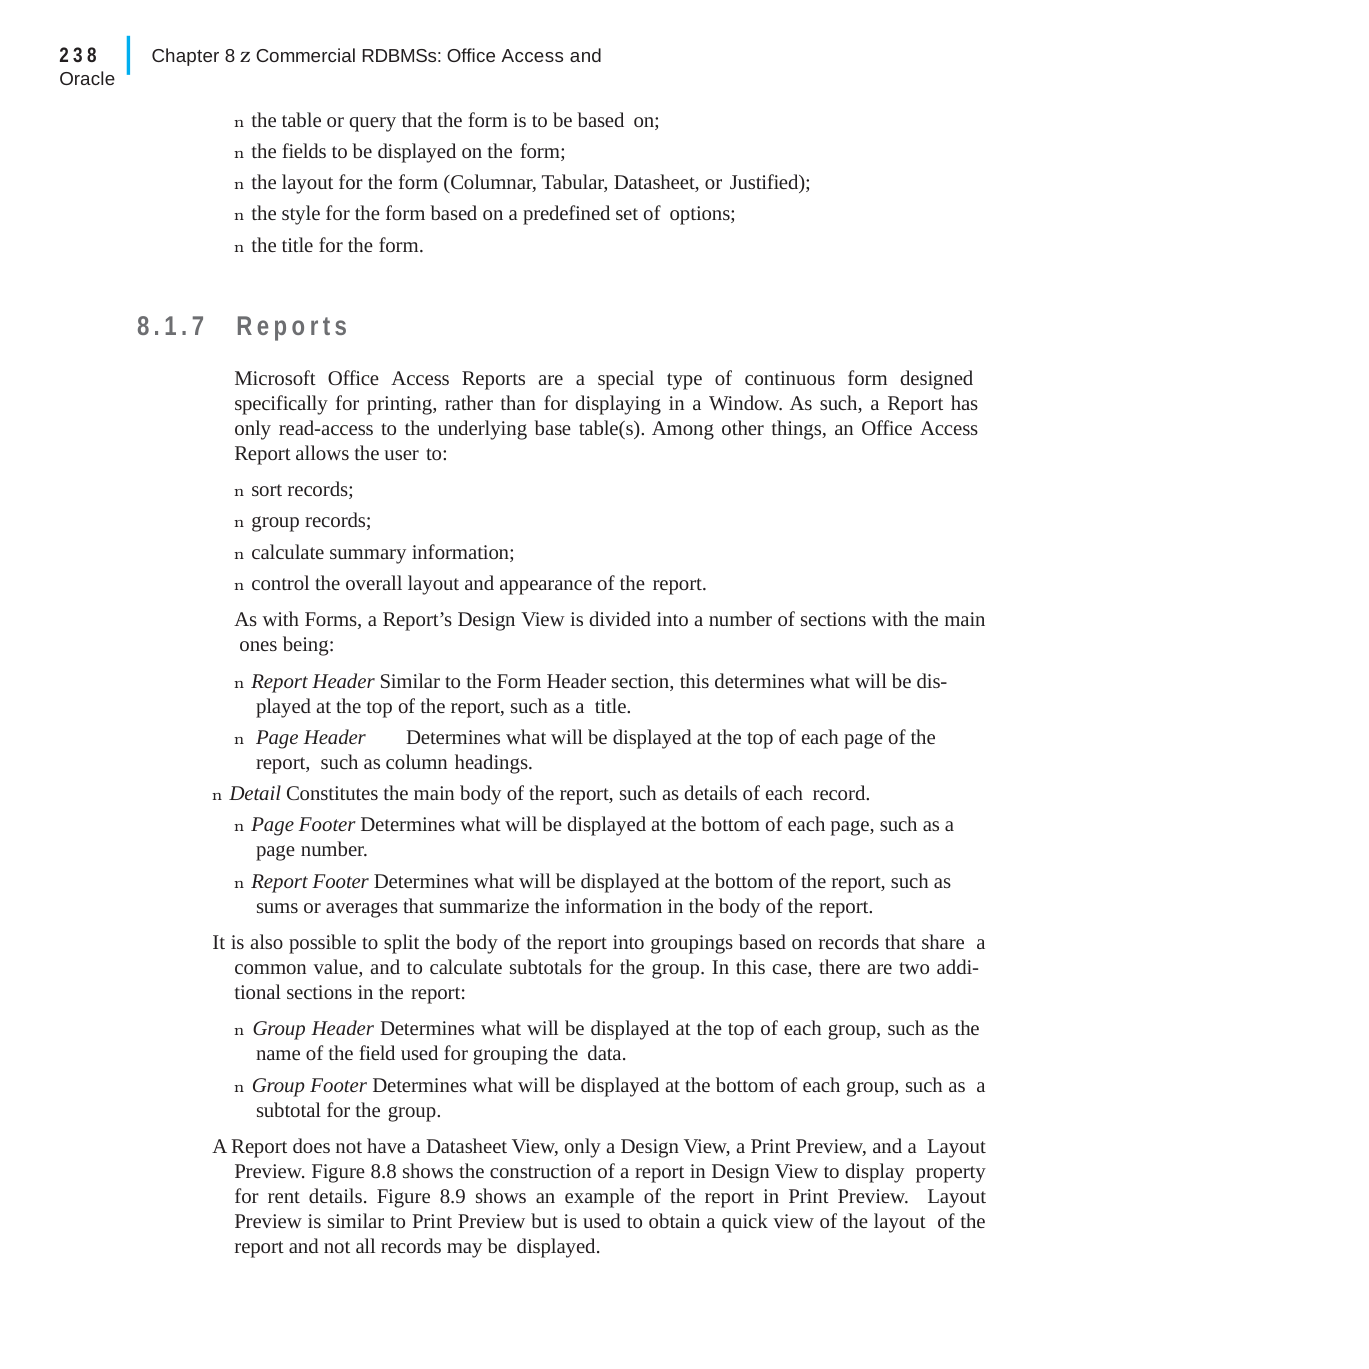

|
238	Chapter 8 z Commercial RDBMSs: Office Access and Oracle
n the table or query that the form is to be based on;
n the fields to be displayed on the form;
n the layout for the form (Columnar, Tabular, Datasheet, or Justified);
n the style for the form based on a predefined set of options;
n the title for the form.

8.1.7	Reports
Microsoft Office Access Reports are a special type of continuous form designed  specifically for printing, rather than for displaying in a Window. As such, a Report has  only read-access to the underlying base table(s). Among other things, an Office Access  Report allows the user to:
n sort records;
n group records;
n calculate summary information;
n control the overall layout and appearance of the report.
As with Forms, a Report’s Design View is divided into a number of sections with the main  ones being:
n Report Header Similar to the Form Header section, this determines what will be dis-  played at the top of the report, such as a title.
n Page Header	Determines what will be displayed at the top of each page of the report,  such as column headings.
n Detail Constitutes the main body of the report, such as details of each record.
n Page Footer Determines what will be displayed at the bottom of each page, such as a  page number.
n Report Footer Determines what will be displayed at the bottom of the report, such as  sums or averages that summarize the information in the body of the report.
It is also possible to split the body of the report into groupings based on records that share  a common value, and to calculate subtotals for the group. In this case, there are two addi-  tional sections in the report:
n Group Header Determines what will be displayed at the top of each group, such as the  name of the field used for grouping the data.
n Group Footer Determines what will be displayed at the bottom of each group, such as  a subtotal for the group.
A Report does not have a Datasheet View, only a Design View, a Print Preview, and a  Layout Preview. Figure 8.8 shows the construction of a report in Design View to display  property for rent details. Figure 8.9 shows an example of the report in Print Preview.  Layout Preview is similar to Print Preview but is used to obtain a quick view of the layout  of the report and not all records may be displayed.